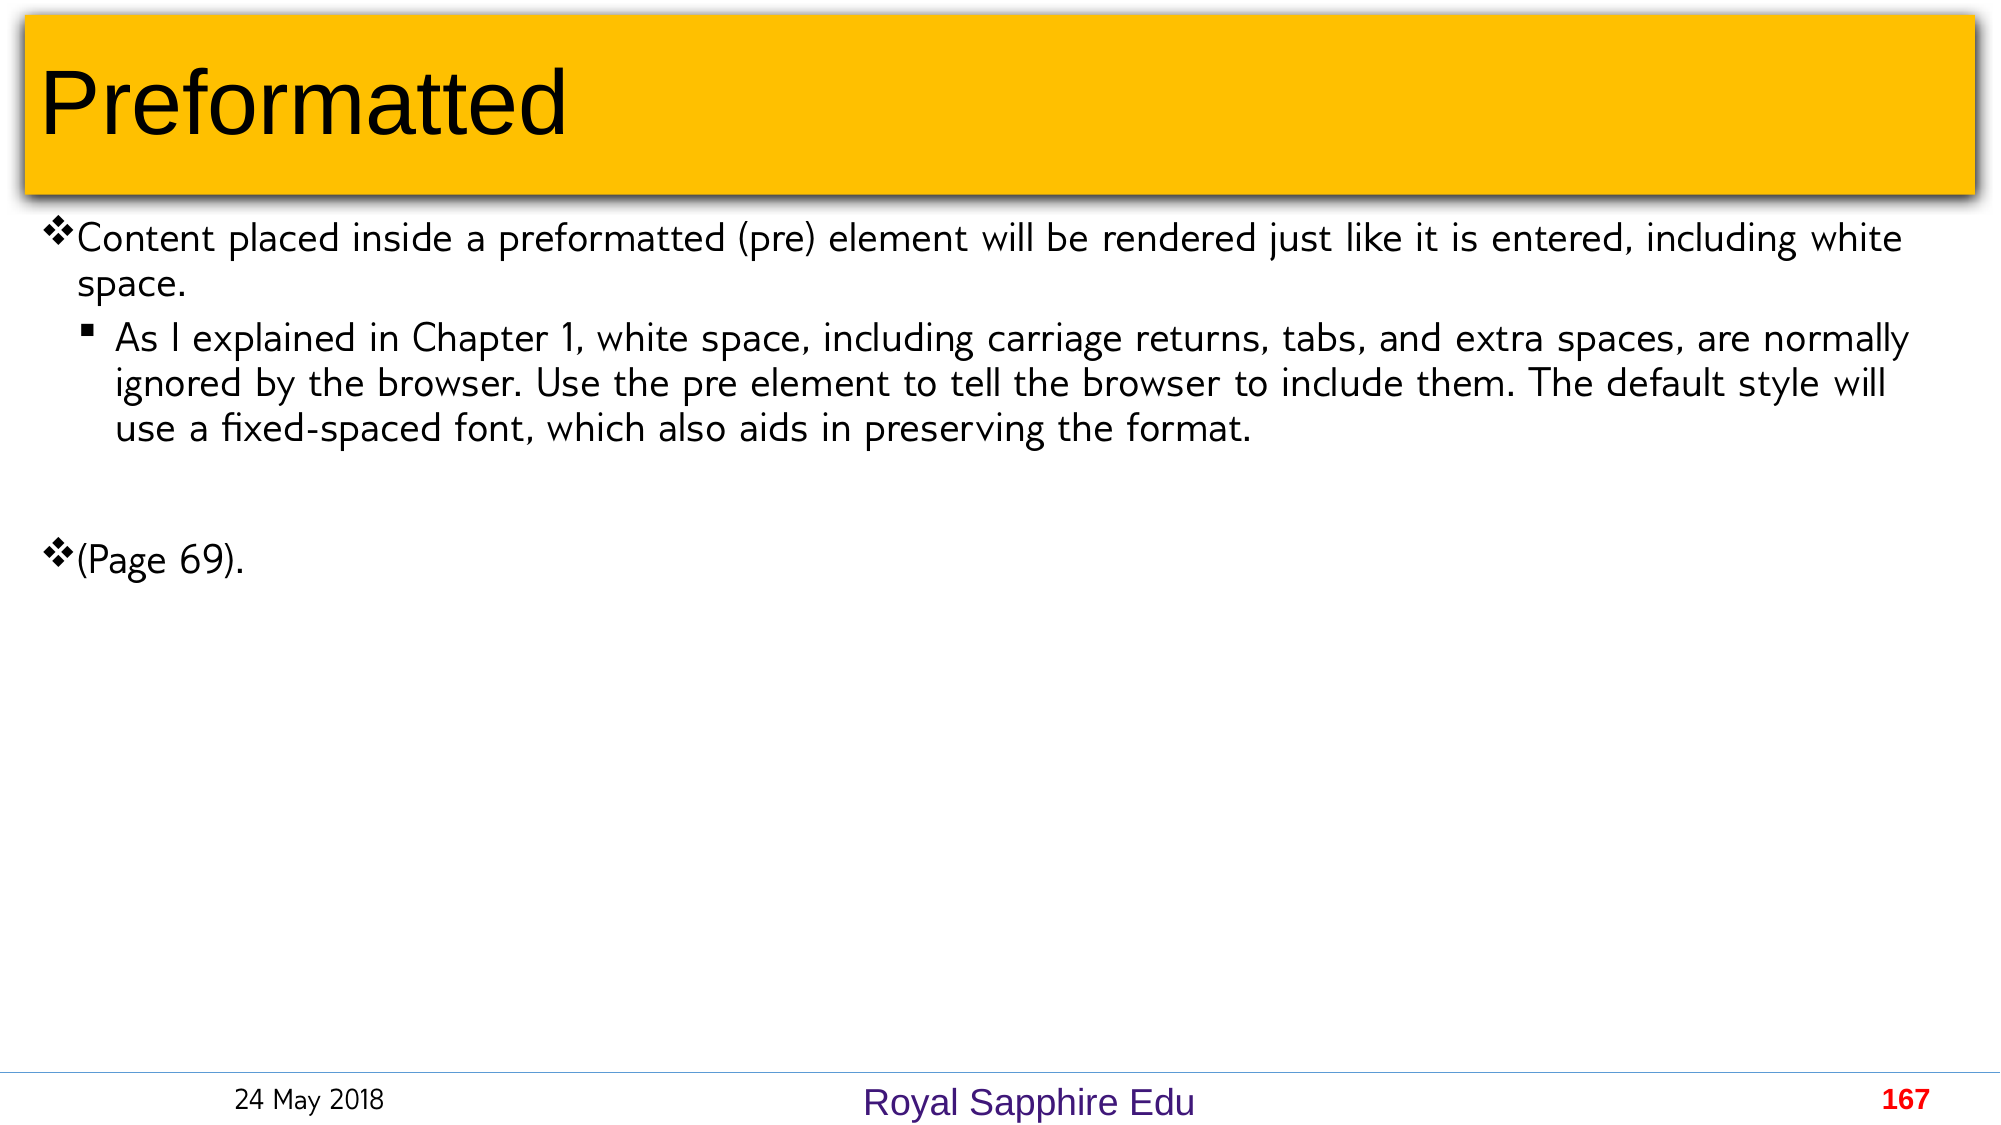

# Preformatted
Content placed inside a preformatted (pre) element will be rendered just like it is entered, including white space.
As I explained in Chapter 1, white space, including carriage returns, tabs, and extra spaces, are normally ignored by the browser. Use the pre element to tell the browser to include them. The default style will use a fixed-spaced font, which also aids in preserving the format.

(Page 69).
24 May 2018
167